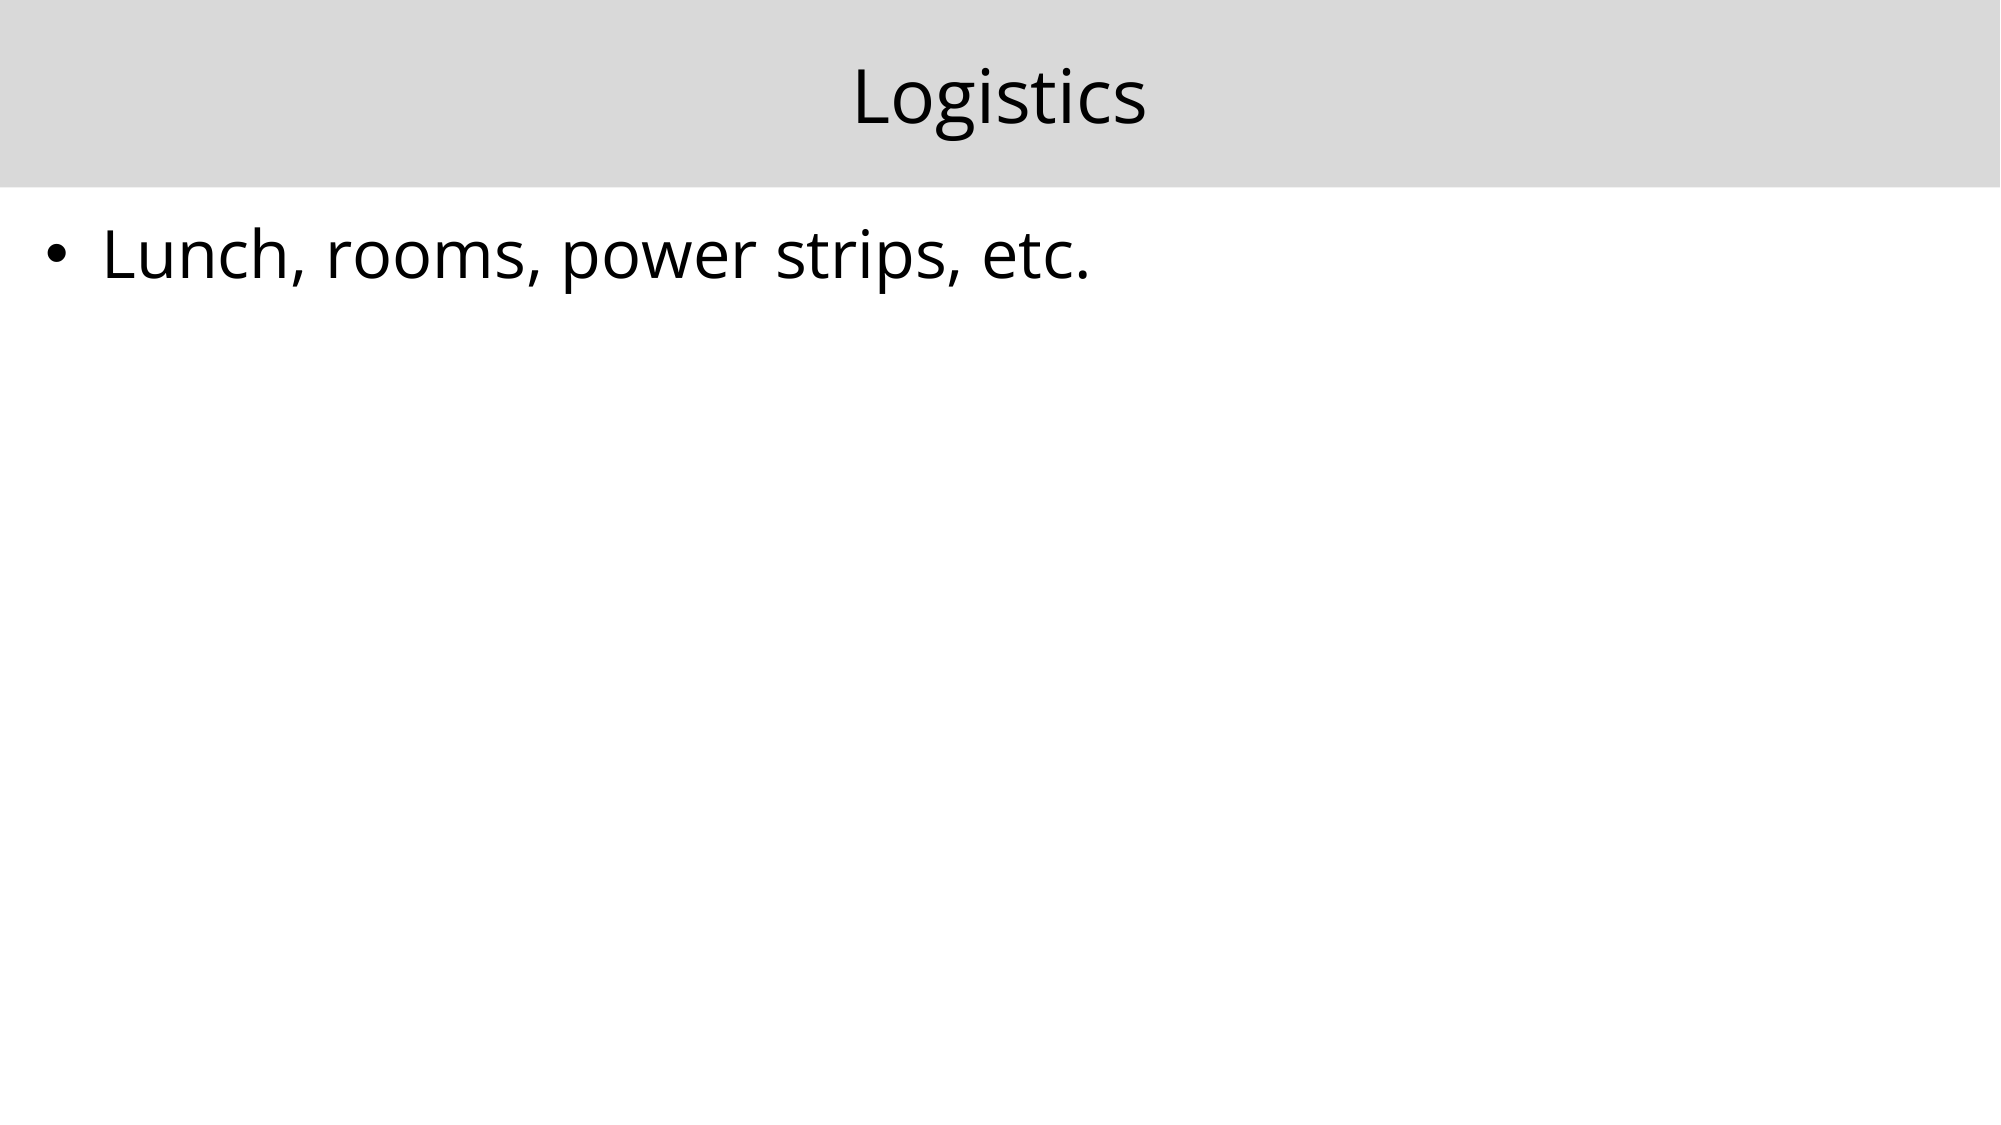

# Logistics
Lunch, rooms, power strips, etc.